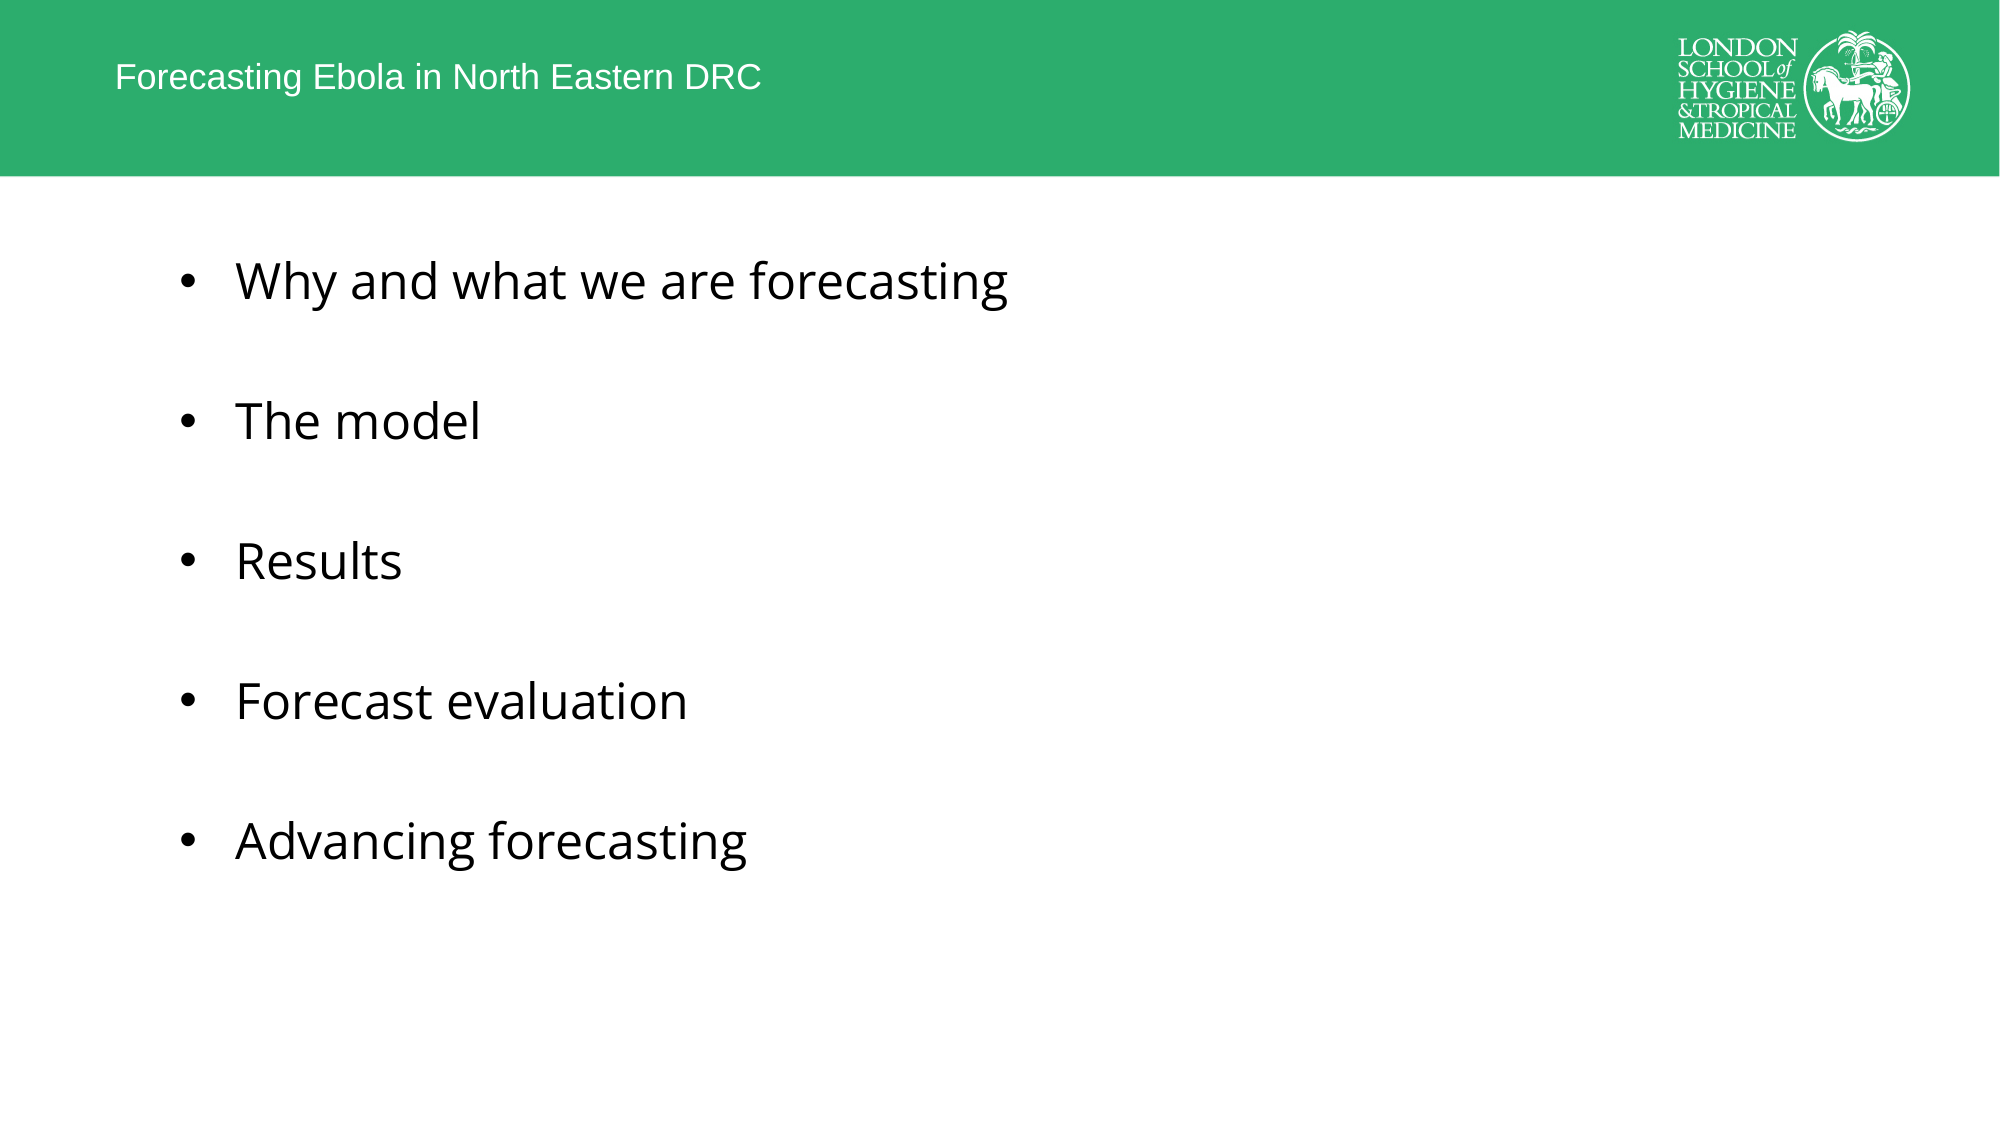

# Forecasting Ebola in North Eastern DRC
Why and what we are forecasting

The model

Results

Forecast evaluation

Advancing forecasting